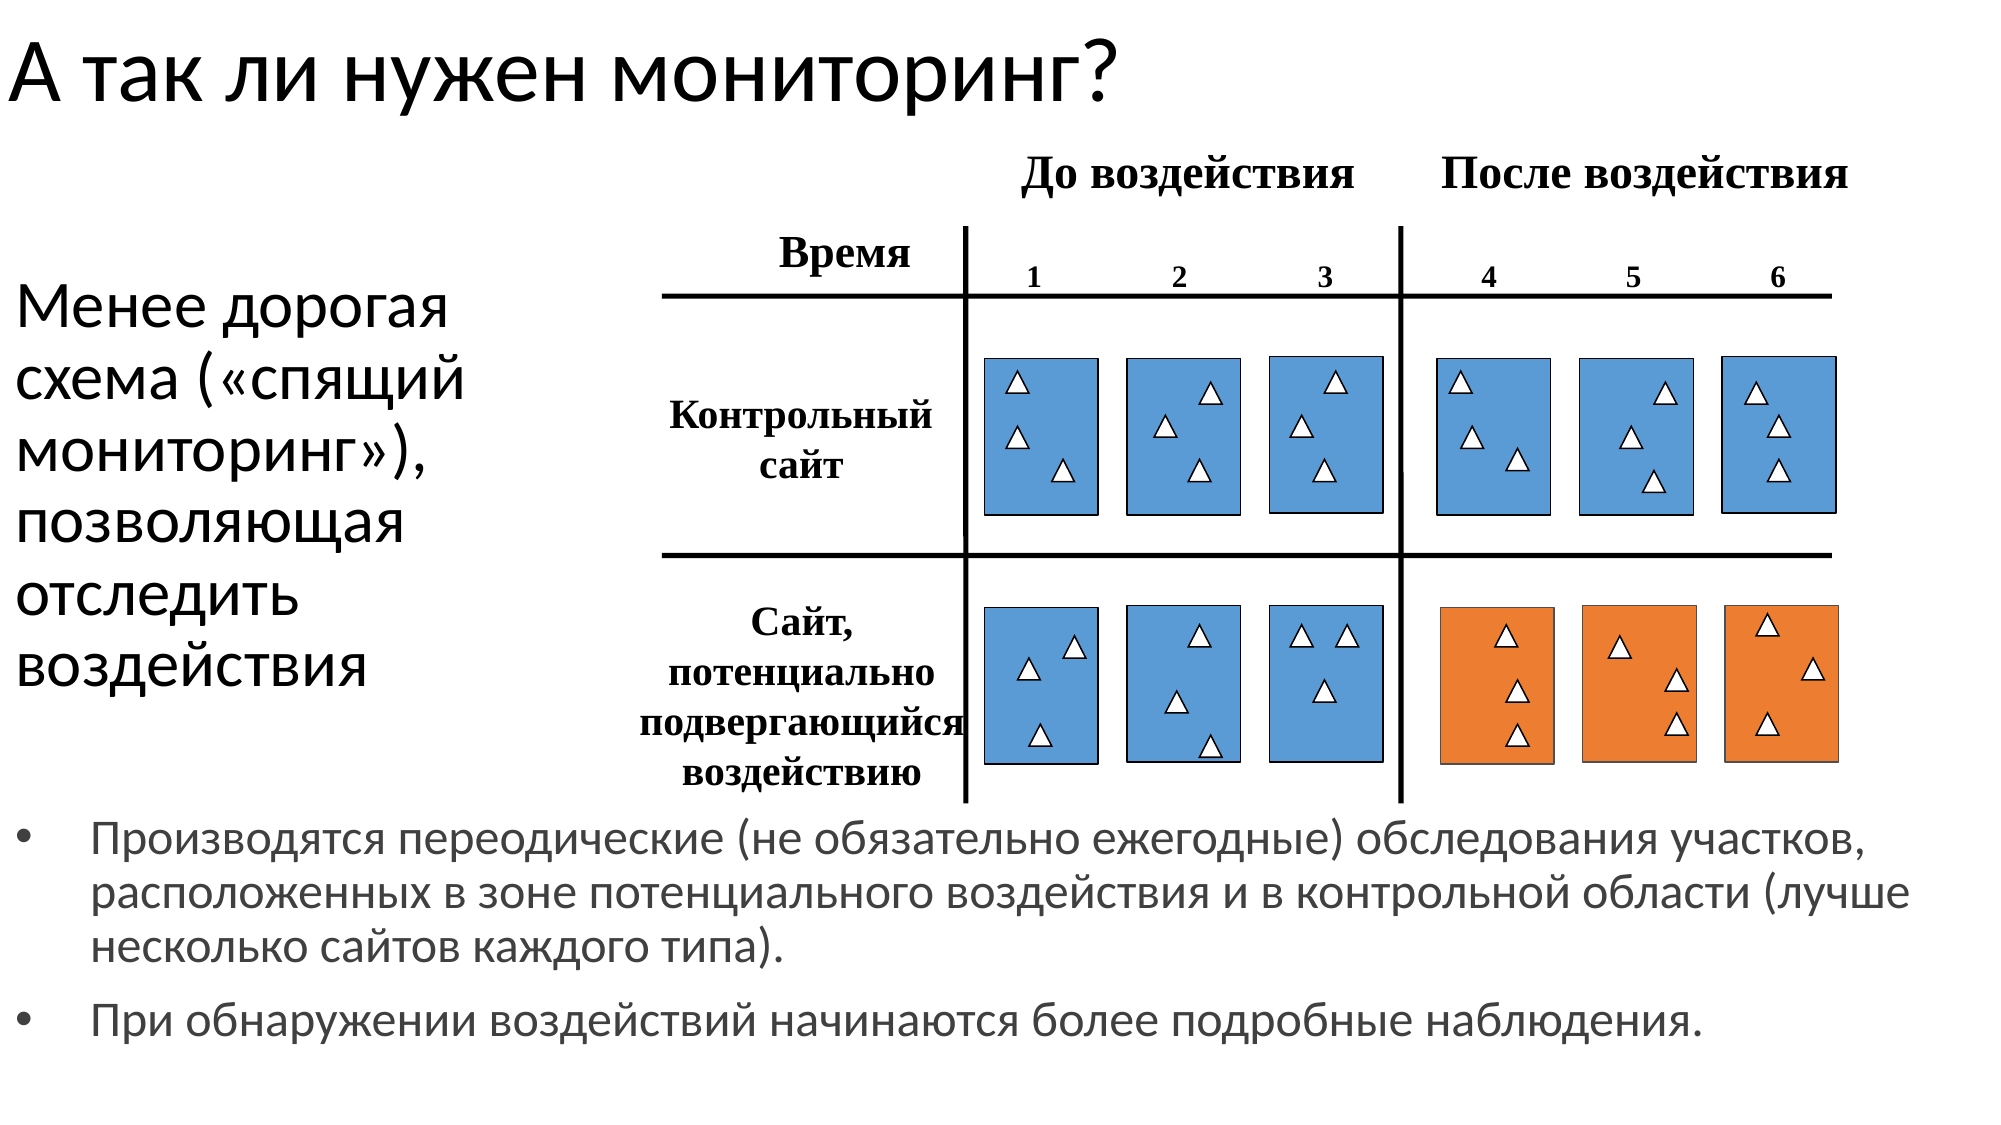

# А так ли нужен мониторинг?
До воздействия
После воздействия
Время

1
2
3
4
5
6

Контрольный сайт

Сайт, потенциально подвергающийся воздействию

Менее дорогая
схема («спящий мониторинг»),
позволяющая отследить воздействия
Производятся переодические (не обязательно ежегодные) обследования участков, расположенных в зоне потенциального воздействия и в контрольной области (лучше несколько сайтов каждого типа).
При обнаружении воздействий начинаются более подробные наблюдения.